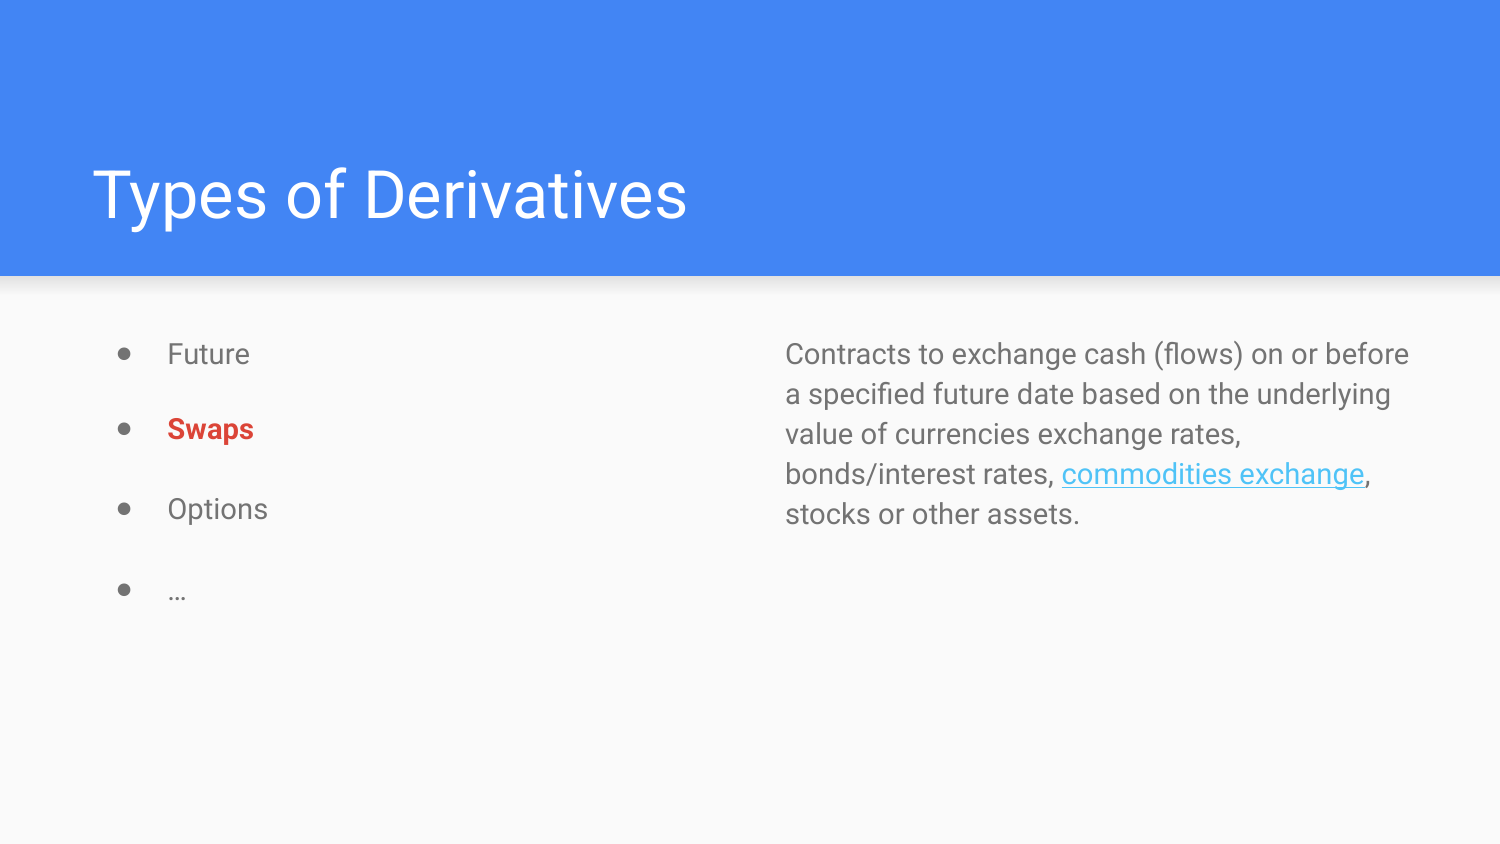

# Types of Derivatives
Future
Swaps
Options
…
Contracts to exchange cash (flows) on or before a specified future date based on the underlying value of currencies exchange rates, bonds/interest rates, commodities exchange, stocks or other assets.